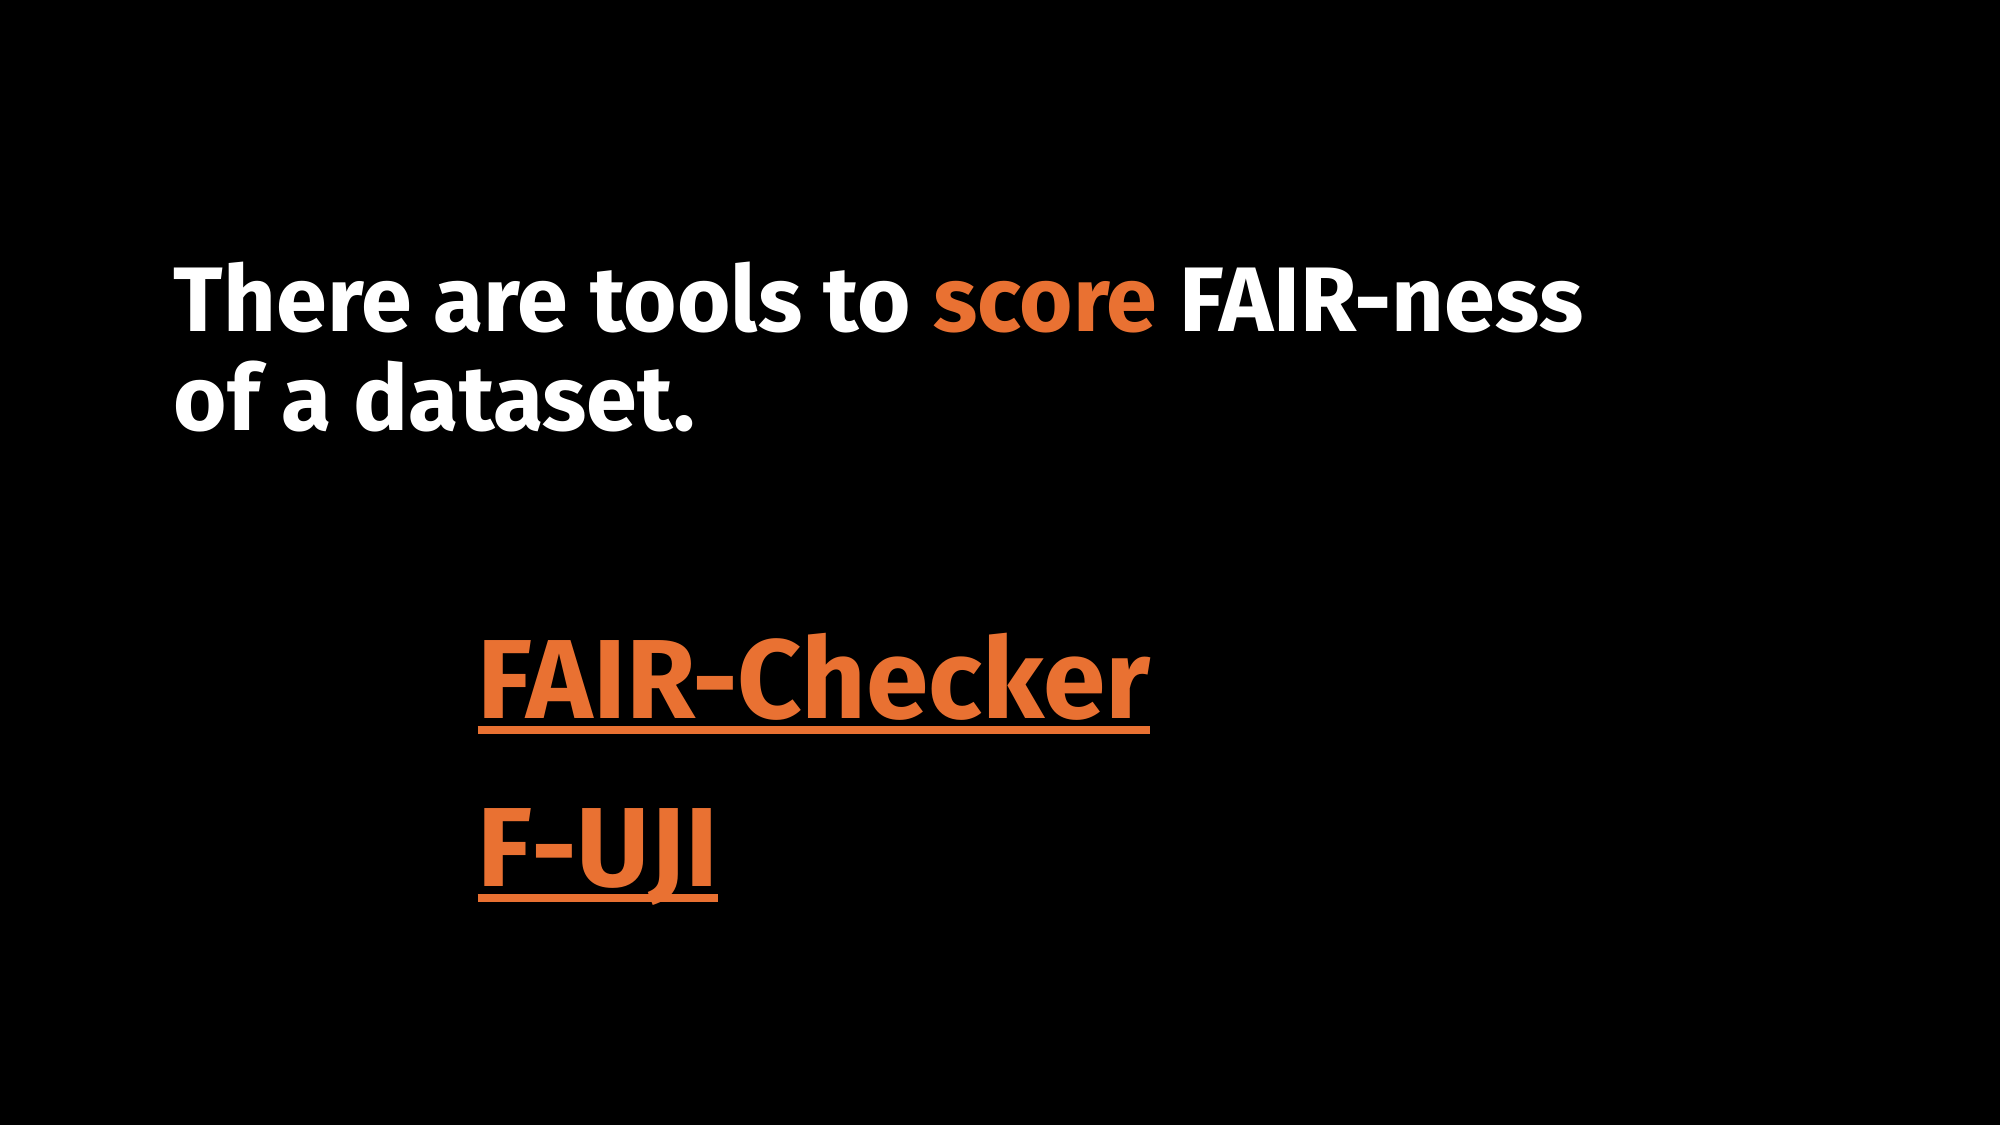

# There are tools to score FAIR-ness of a dataset.
FAIR-Checker
F-UJI